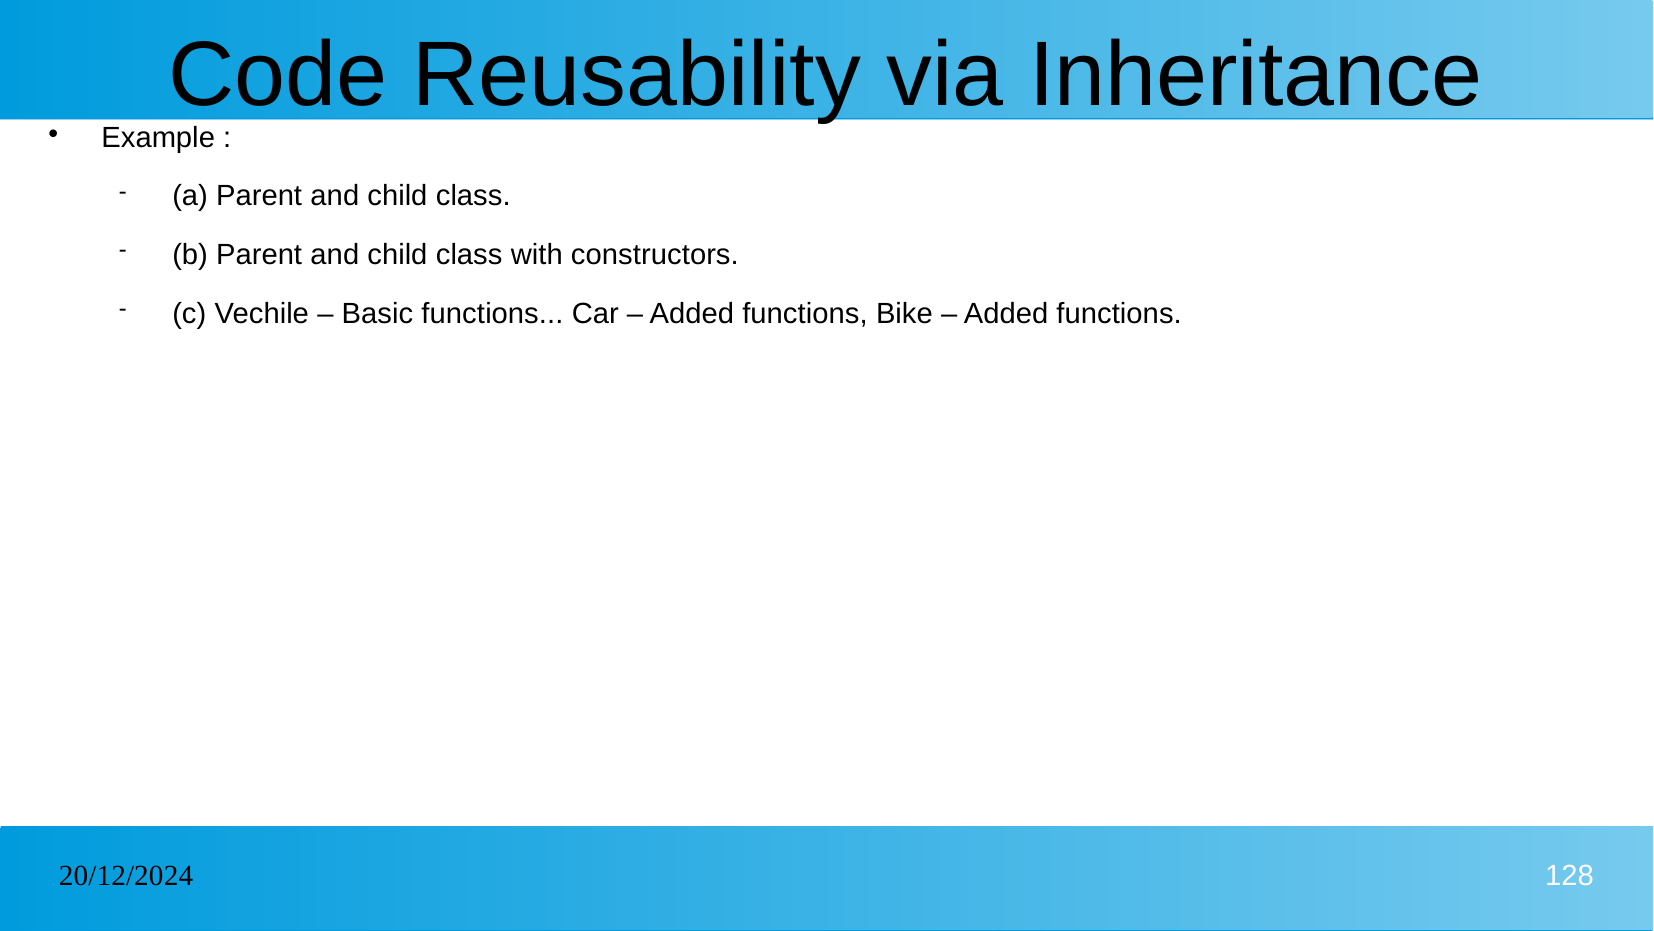

# Code Reusability via Inheritance
Example :
(a) Parent and child class.
(b) Parent and child class with constructors.
(c) Vechile – Basic functions... Car – Added functions, Bike – Added functions.
20/12/2024
128